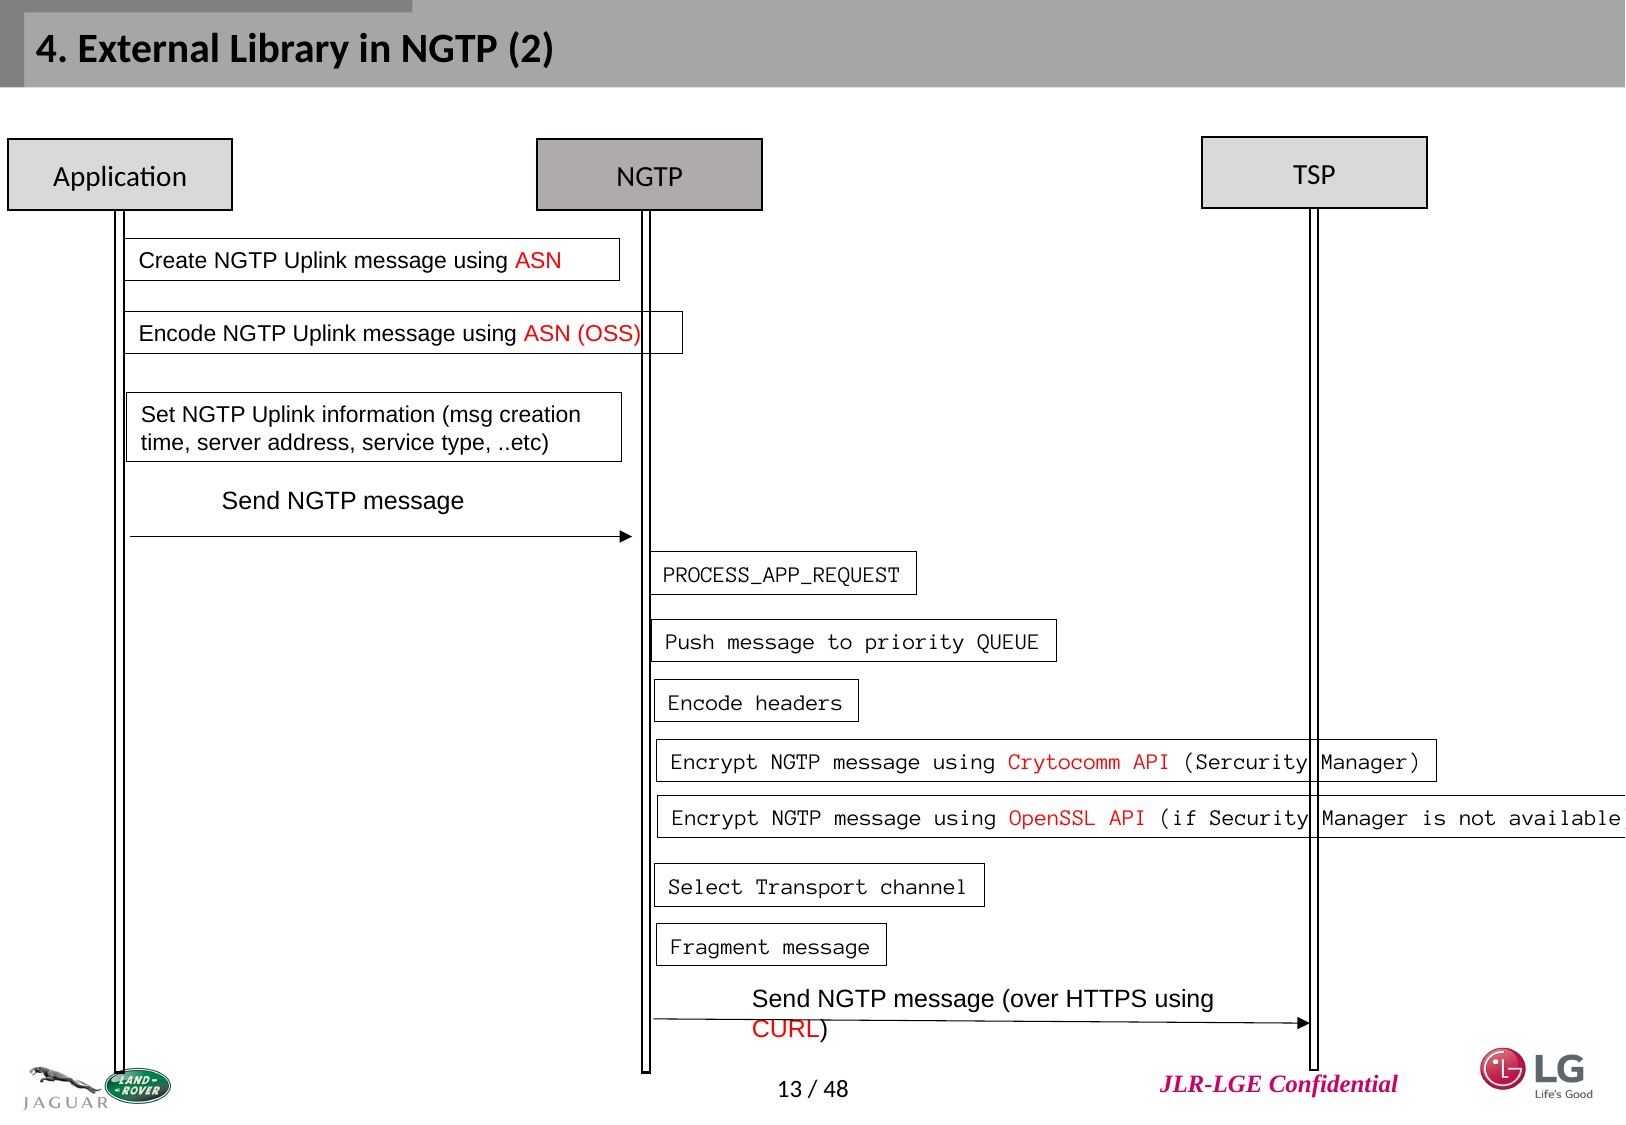

# 4. External Library in NGTP (2)
TSP
Application
NGTP

Create NGTP Uplink message using ASN
Encode NGTP Uplink message using ASN (OSS)
Set NGTP Uplink information (msg creation time, server address, service type, ..etc)
Send NGTP message
PROCESS_APP_REQUEST
Push message to priority QUEUE
Encode headers
Encrypt NGTP message using Crytocomm API (Sercurity Manager)
Encrypt NGTP message using OpenSSL API (if Security Manager is not available)
Select Transport channel
Fragment message
Send NGTP message (over HTTPS using CURL)